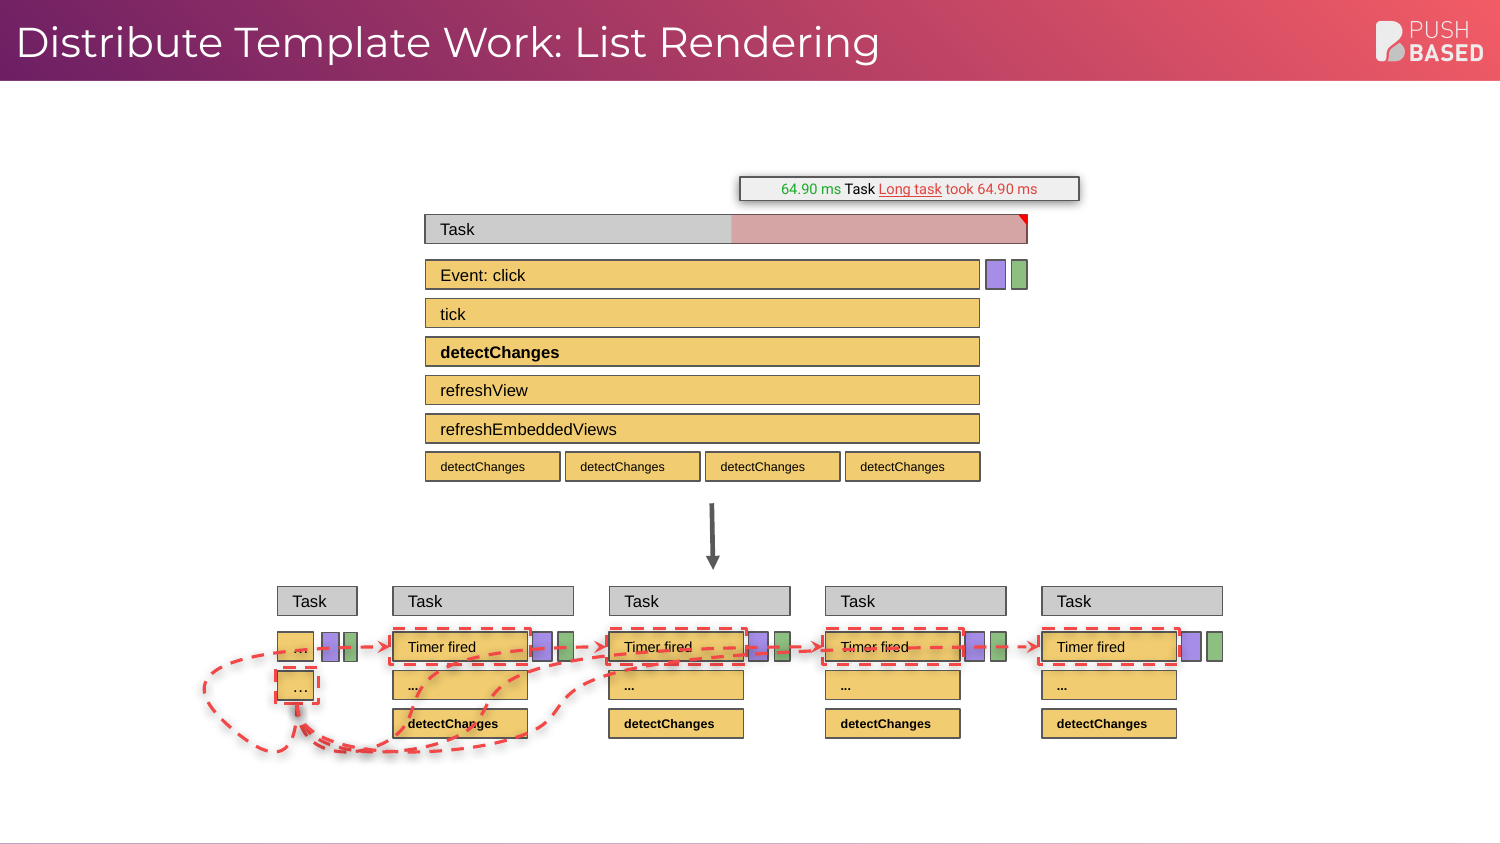

# Distribute Template Work: List Rendering
64.90 ms Task Long task took 64.90 ms
Task

Event: click

tick
detectChanges
refreshView
refreshEmbeddedViews
detectChanges
detectChanges
detectChanges
detectChanges
Task
…

…
Task
Timer fired

...
detectChanges
Task
Timer fired

...
detectChanges
Task
Timer fired

...
detectChanges
Task
Timer fired

...
detectChanges